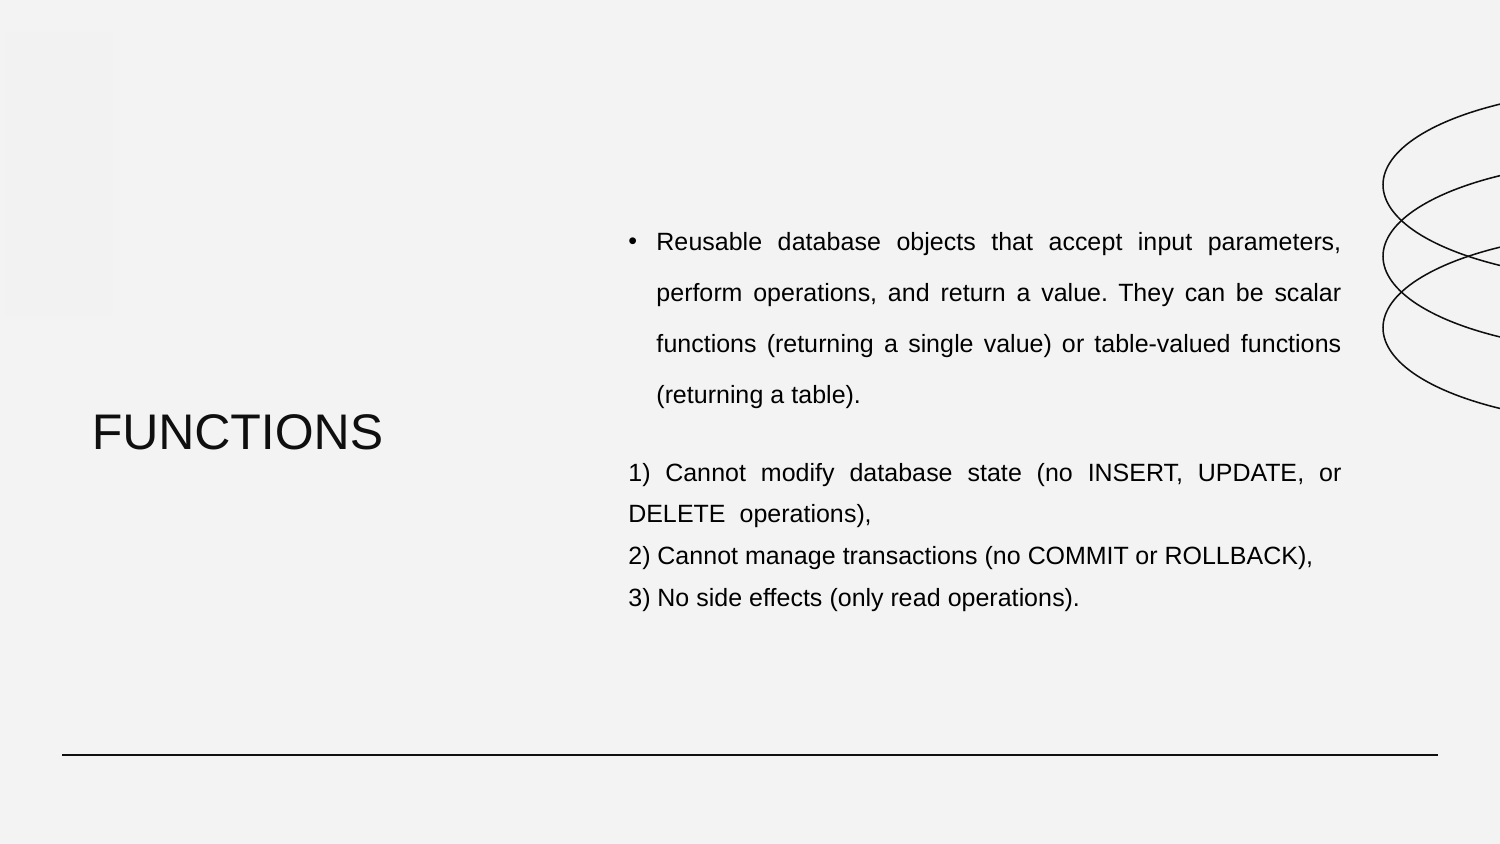

Reusable database objects that accept input parameters, perform operations, and return a value. They can be scalar functions (returning a single value) or table-valued functions (returning a table).

1) Cannot modify database state (no INSERT, UPDATE, or DELETE  operations),
2) Cannot manage transactions (no COMMIT or ROLLBACK),
3) No side effects (only read operations).
# FUNCTIONS